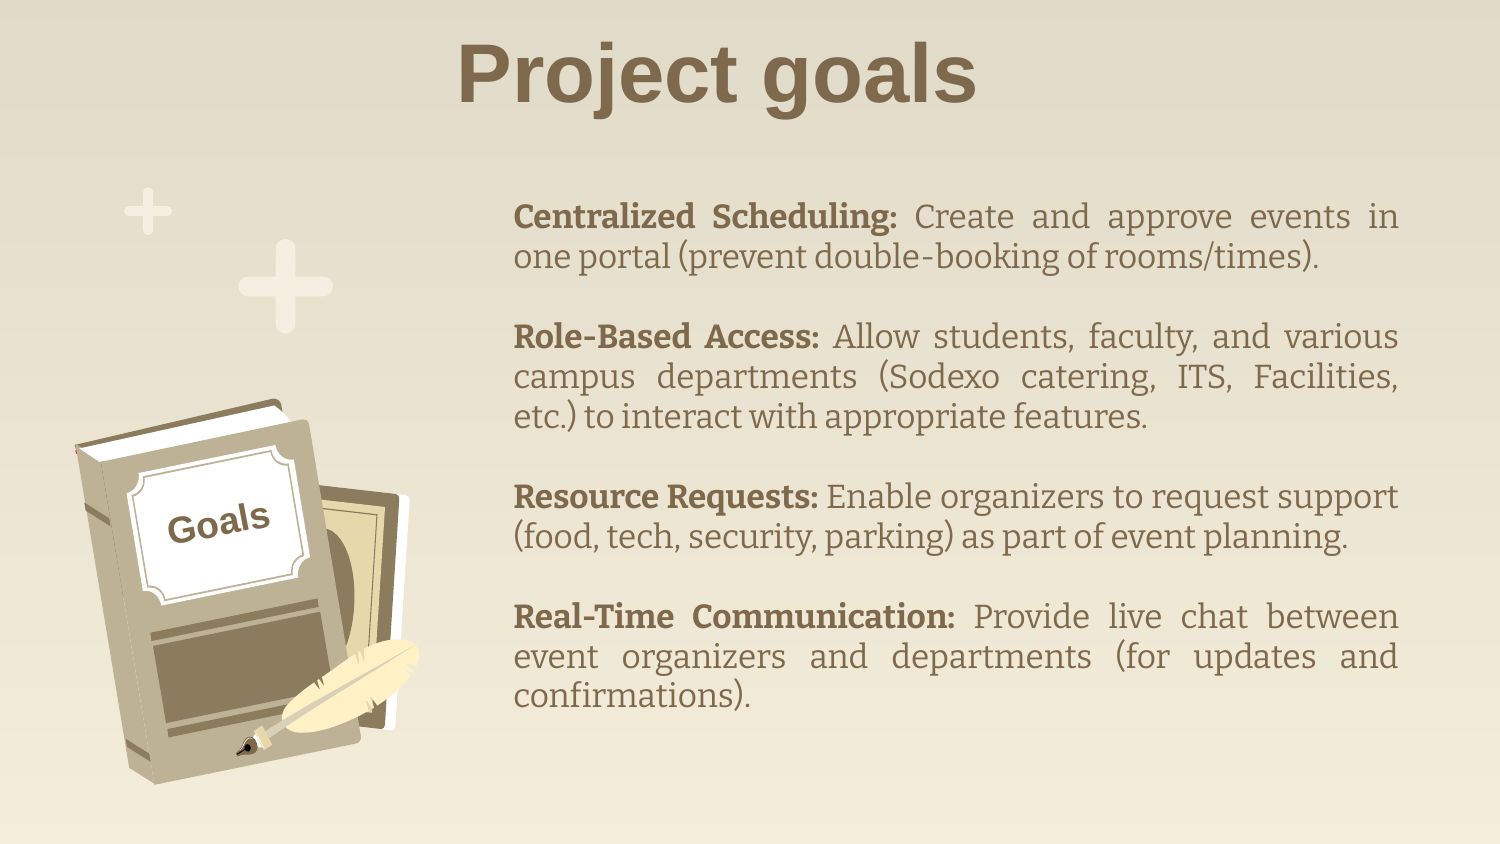

# Project goals
Centralized Scheduling: Create and approve events in one portal (prevent double-booking of rooms/times).

Role-Based Access: Allow students, faculty, and various campus departments (Sodexo catering, ITS, Facilities, etc.) to interact with appropriate features.

Resource Requests: Enable organizers to request support (food, tech, security, parking) as part of event planning.

Real-Time Communication: Provide live chat between event organizers and departments (for updates and confirmations).

Goals